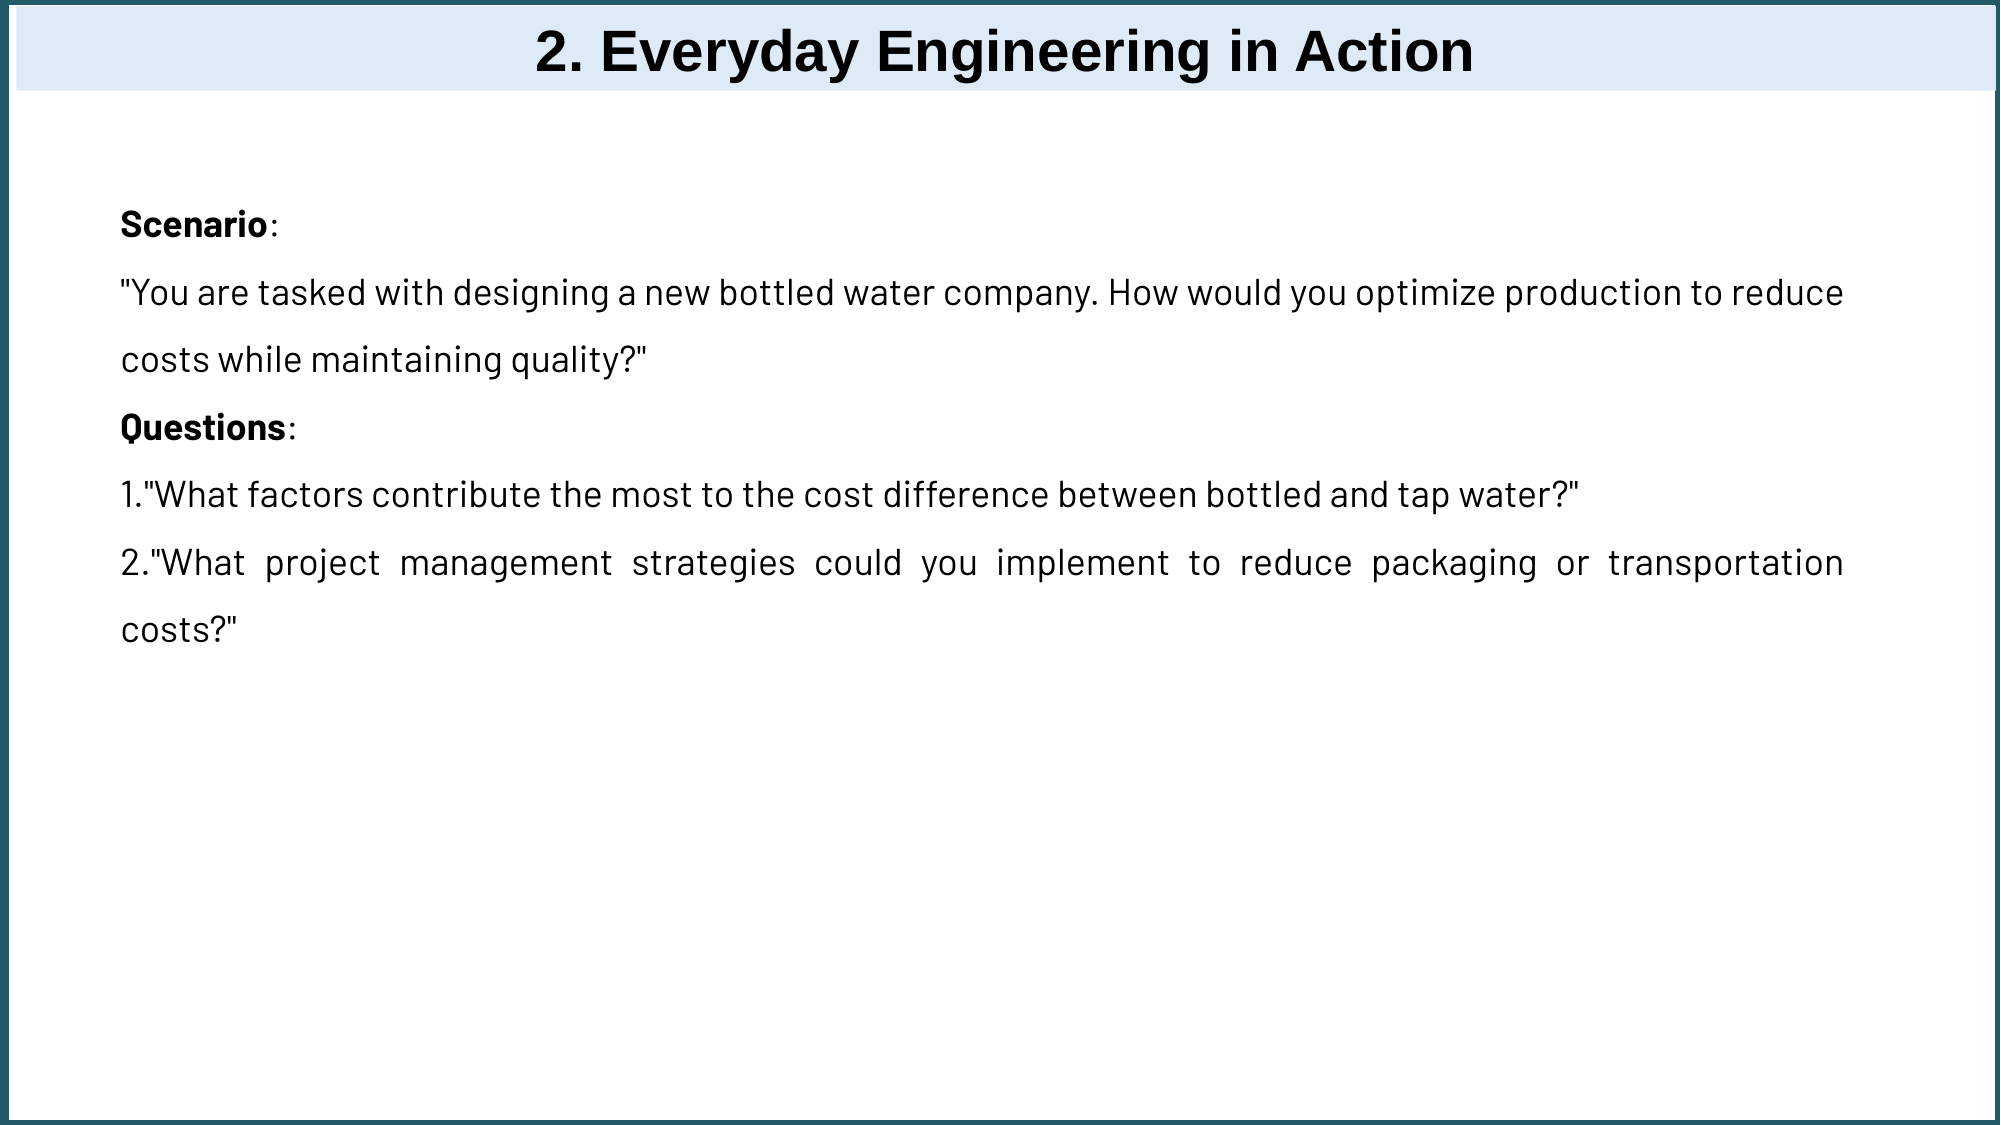

2. Everyday Engineering in Action
Scenario:
"You are tasked with designing a new bottled water company. How would you optimize production to reduce costs while maintaining quality?"
Questions:
"What factors contribute the most to the cost difference between bottled and tap water?"
"What project management strategies could you implement to reduce packaging or transportation costs?"